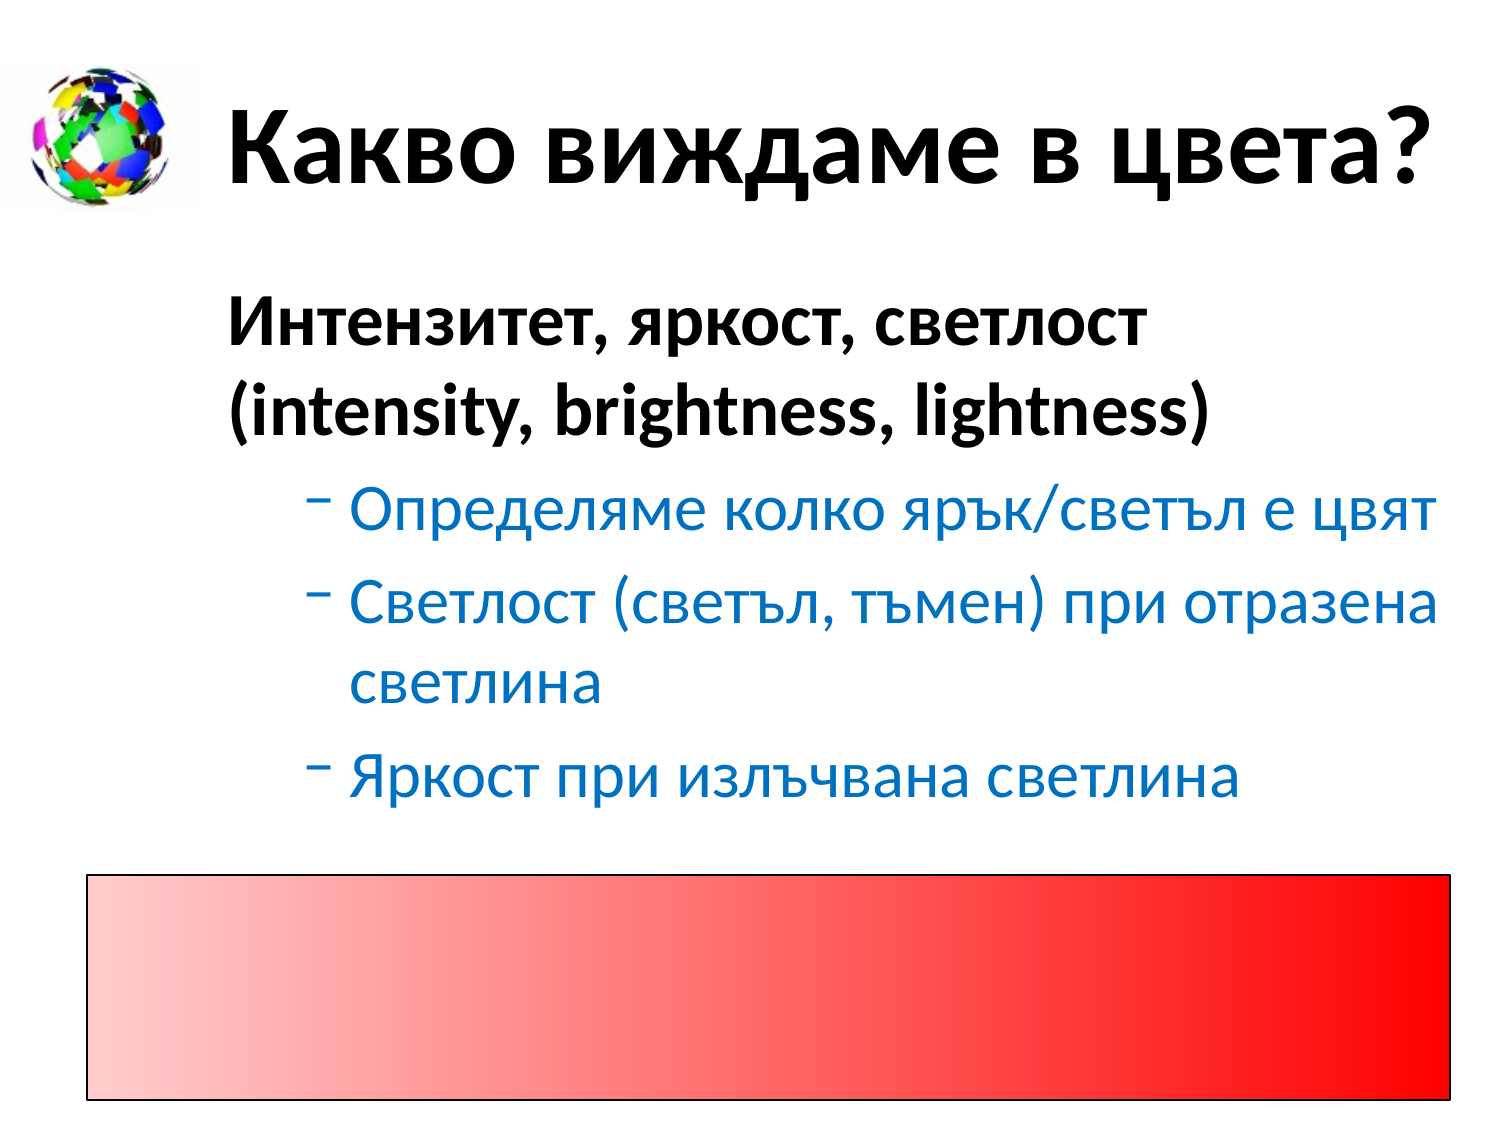

# Какво виждаме в цвета?
Интензитет, яркост, светлост
(intensity, brightness, lightness)
Определяме колко ярък/светъл е цвят
Светлост (светъл, тъмен) при отразена светлина
Яркост при излъчвана светлина